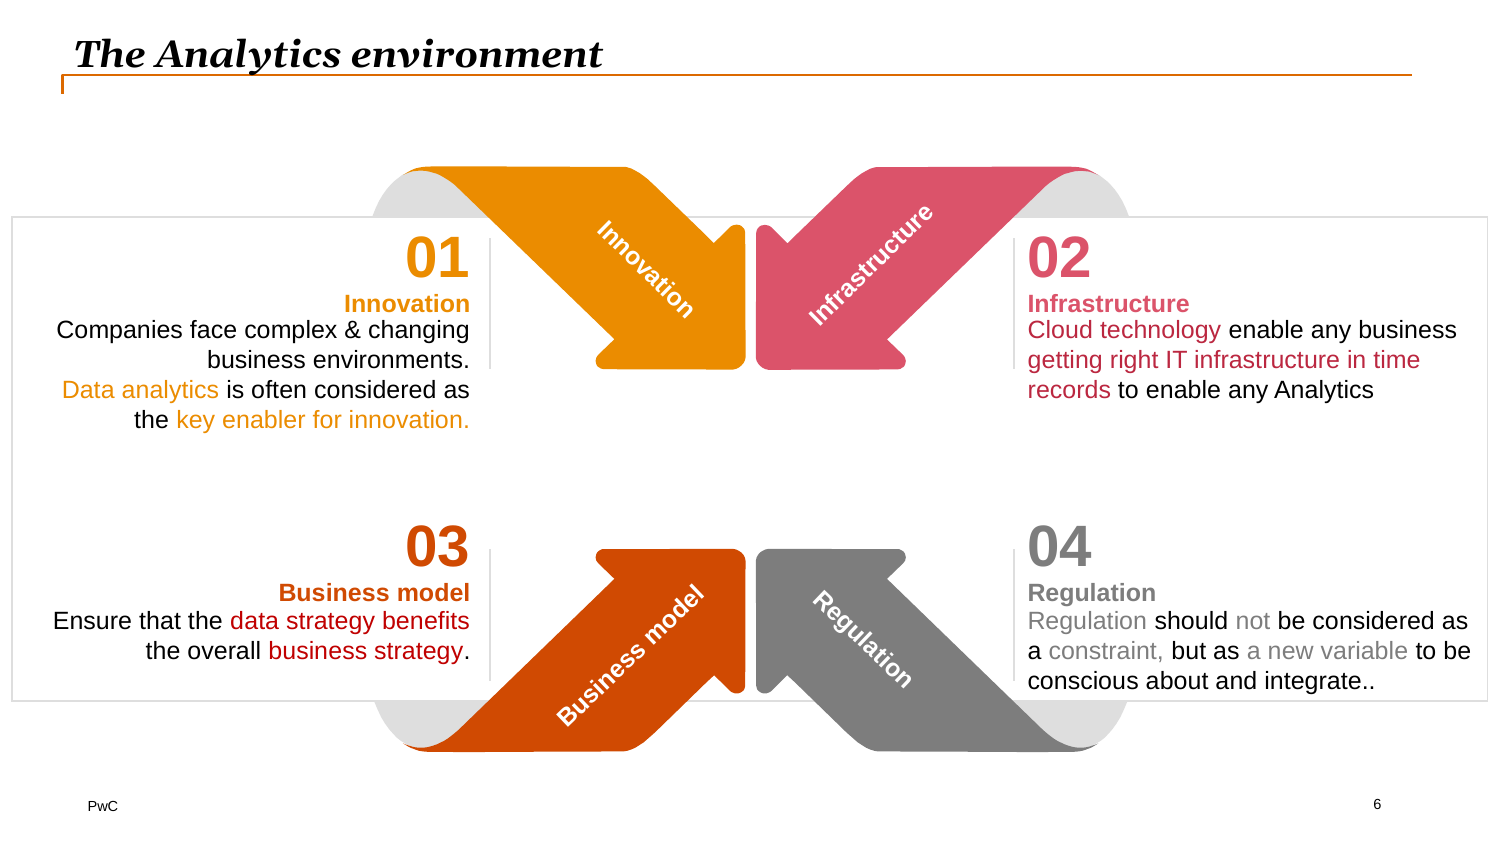

# The Analytics environment

Innovation

Infrastructure

01
02
Innovation
Infrastructure
Companies face complex & changing business environments.
Data analytics is often considered as the key enabler for innovation.
Cloud technology enable any business getting right IT infrastructure in time records to enable any Analytics
03
04

Business model

Regulation

Business model
Regulation
Ensure that the data strategy benefits the overall business strategy.
Regulation should not be considered as a constraint, but as a new variable to be conscious about and integrate..
6